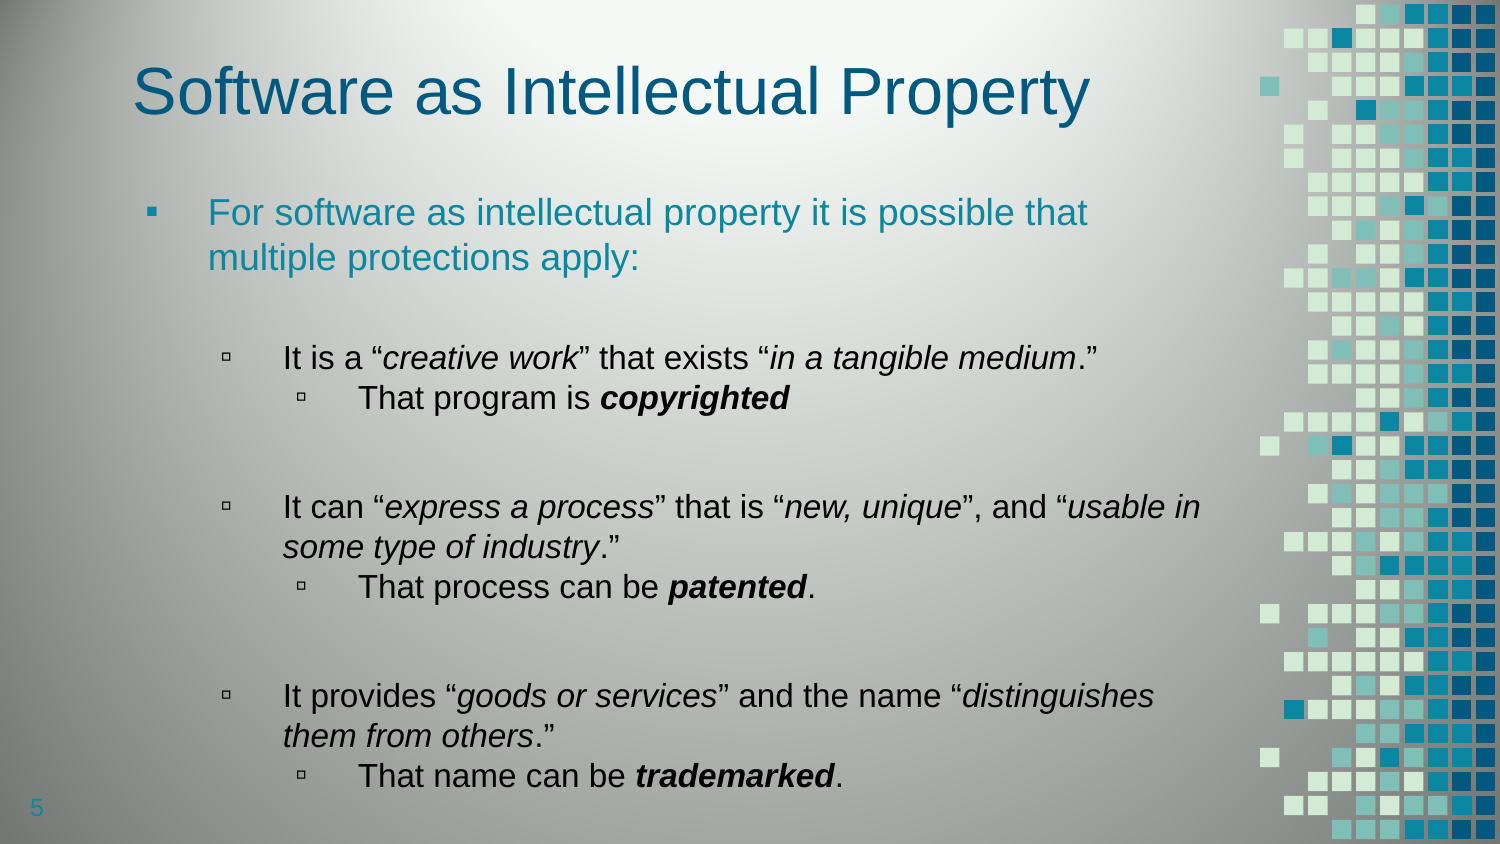

# Software as Intellectual Property
For software as intellectual property it is possible that multiple protections apply:

It is a “creative work” that exists “in a tangible medium.”
That program is copyrighted

It can “express a process” that is “new, unique”, and “usable in some type of industry.”
That process can be patented.

It provides “goods or services” and the name “distinguishes them from others.”
That name can be trademarked.
5